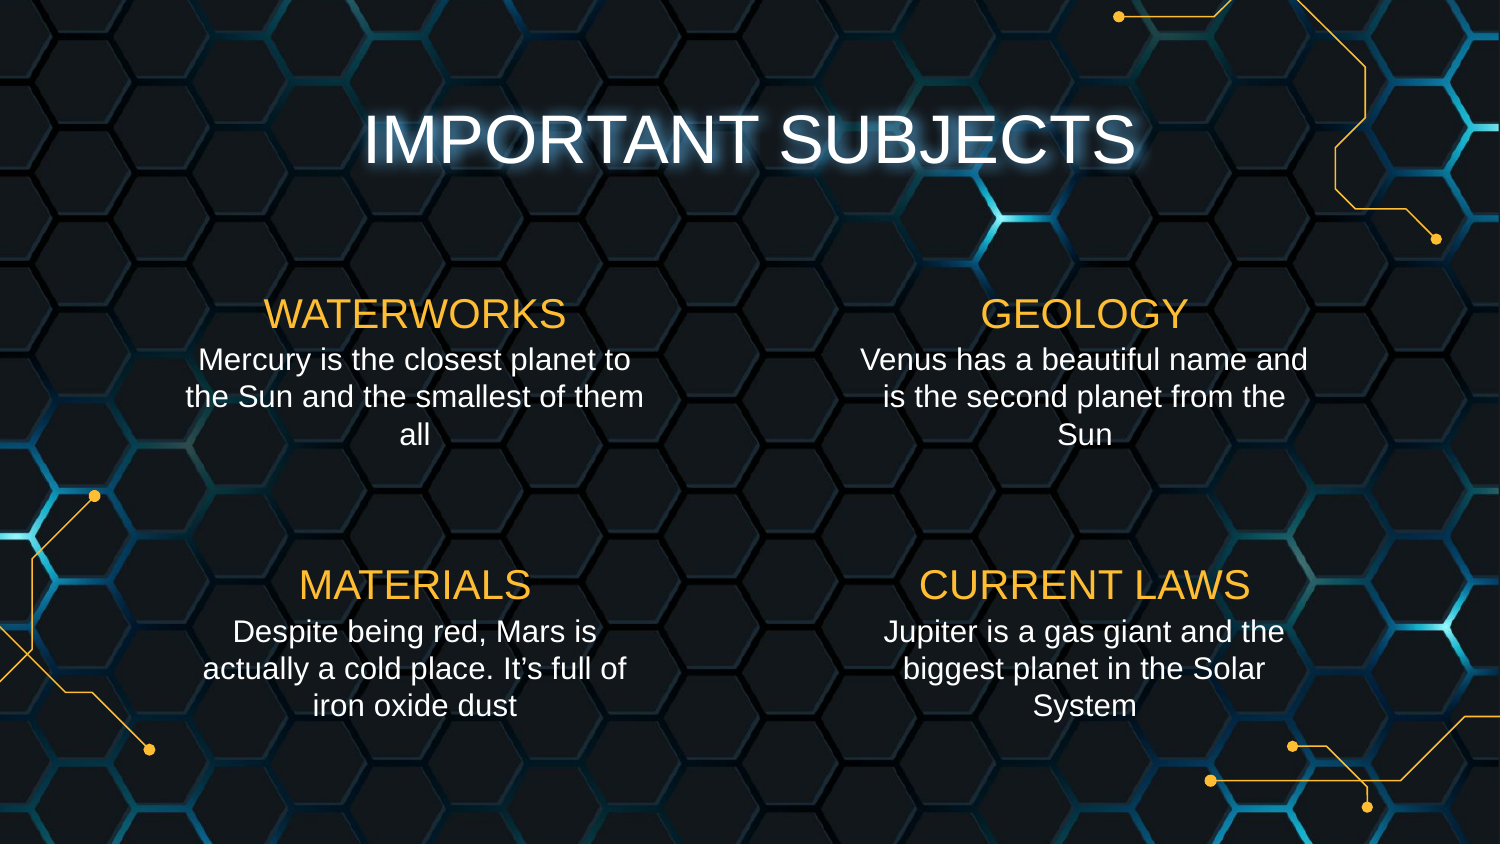

# IMPORTANT SUBJECTS
WATERWORKS
GEOLOGY
Mercury is the closest planet to the Sun and the smallest of them all
Venus has a beautiful name and is the second planet from the Sun
MATERIALS
CURRENT LAWS
Despite being red, Mars is actually a cold place. It’s full of iron oxide dust
Jupiter is a gas giant and the biggest planet in the Solar System